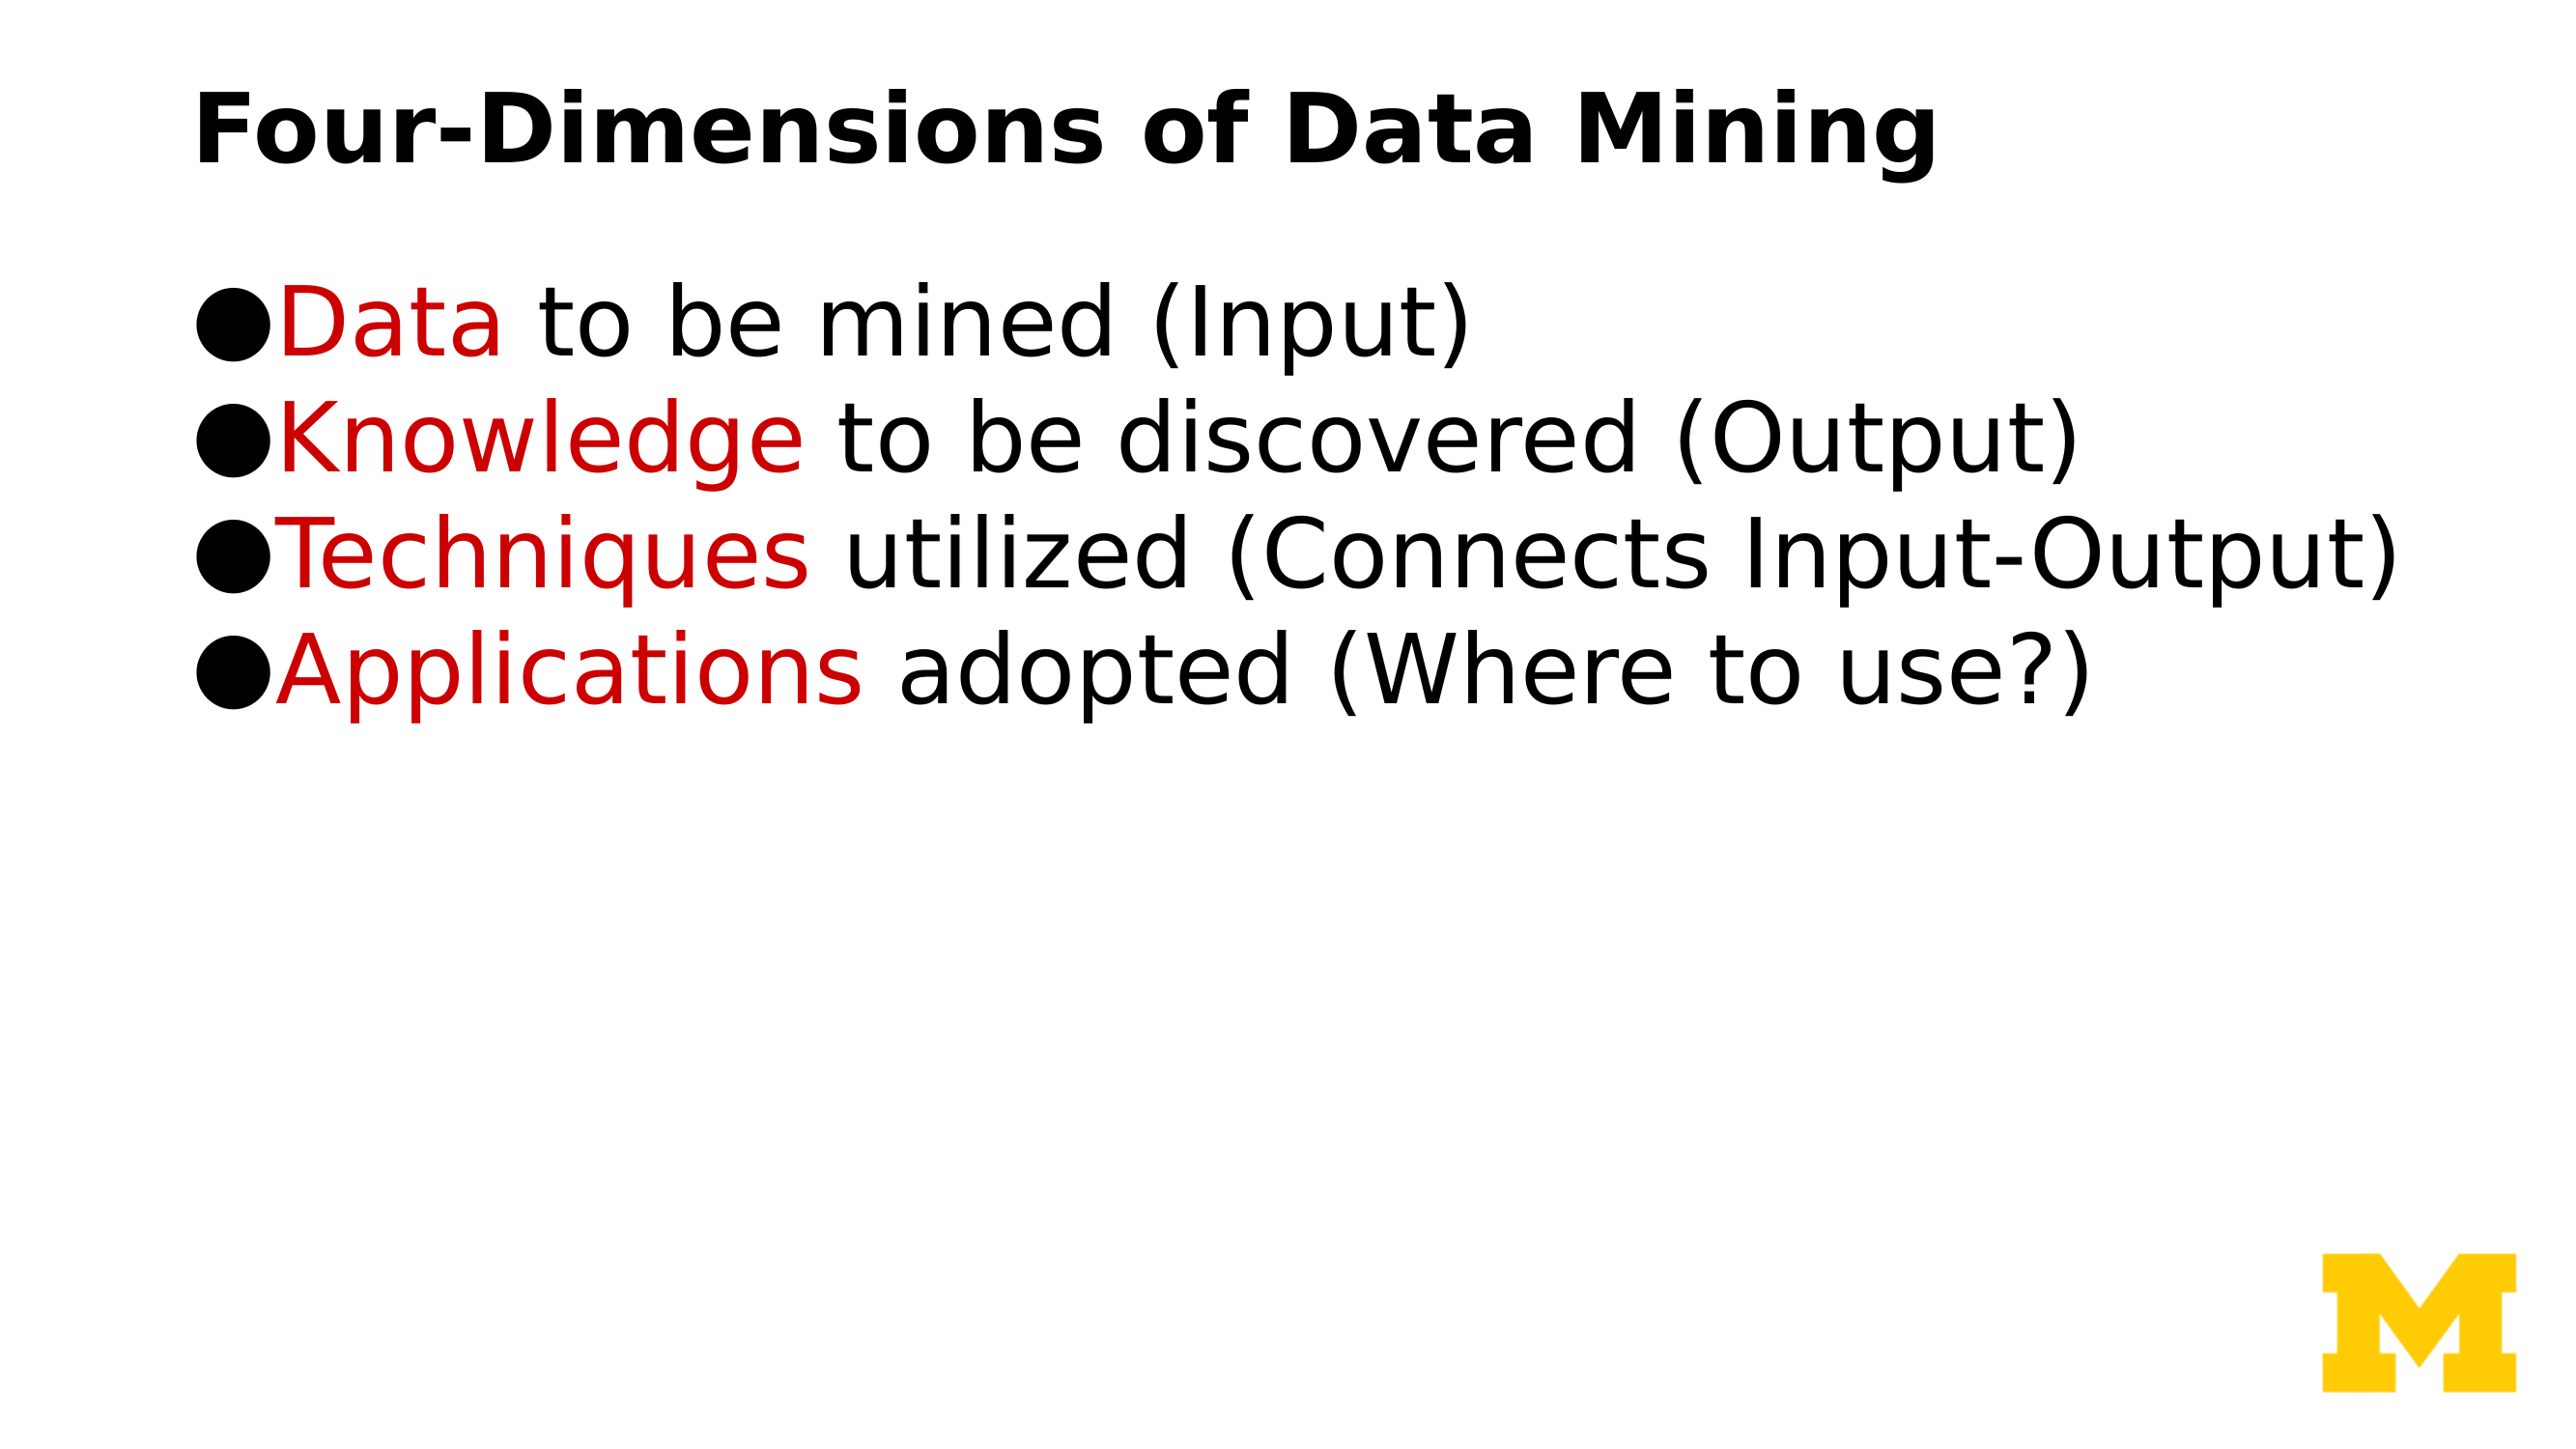

# Four-Dimensions of Data Mining
Data to be mined (Input)
Knowledge to be discovered (Output)
Techniques utilized (Connects Input-Output)
Applications adopted (Where to use?)